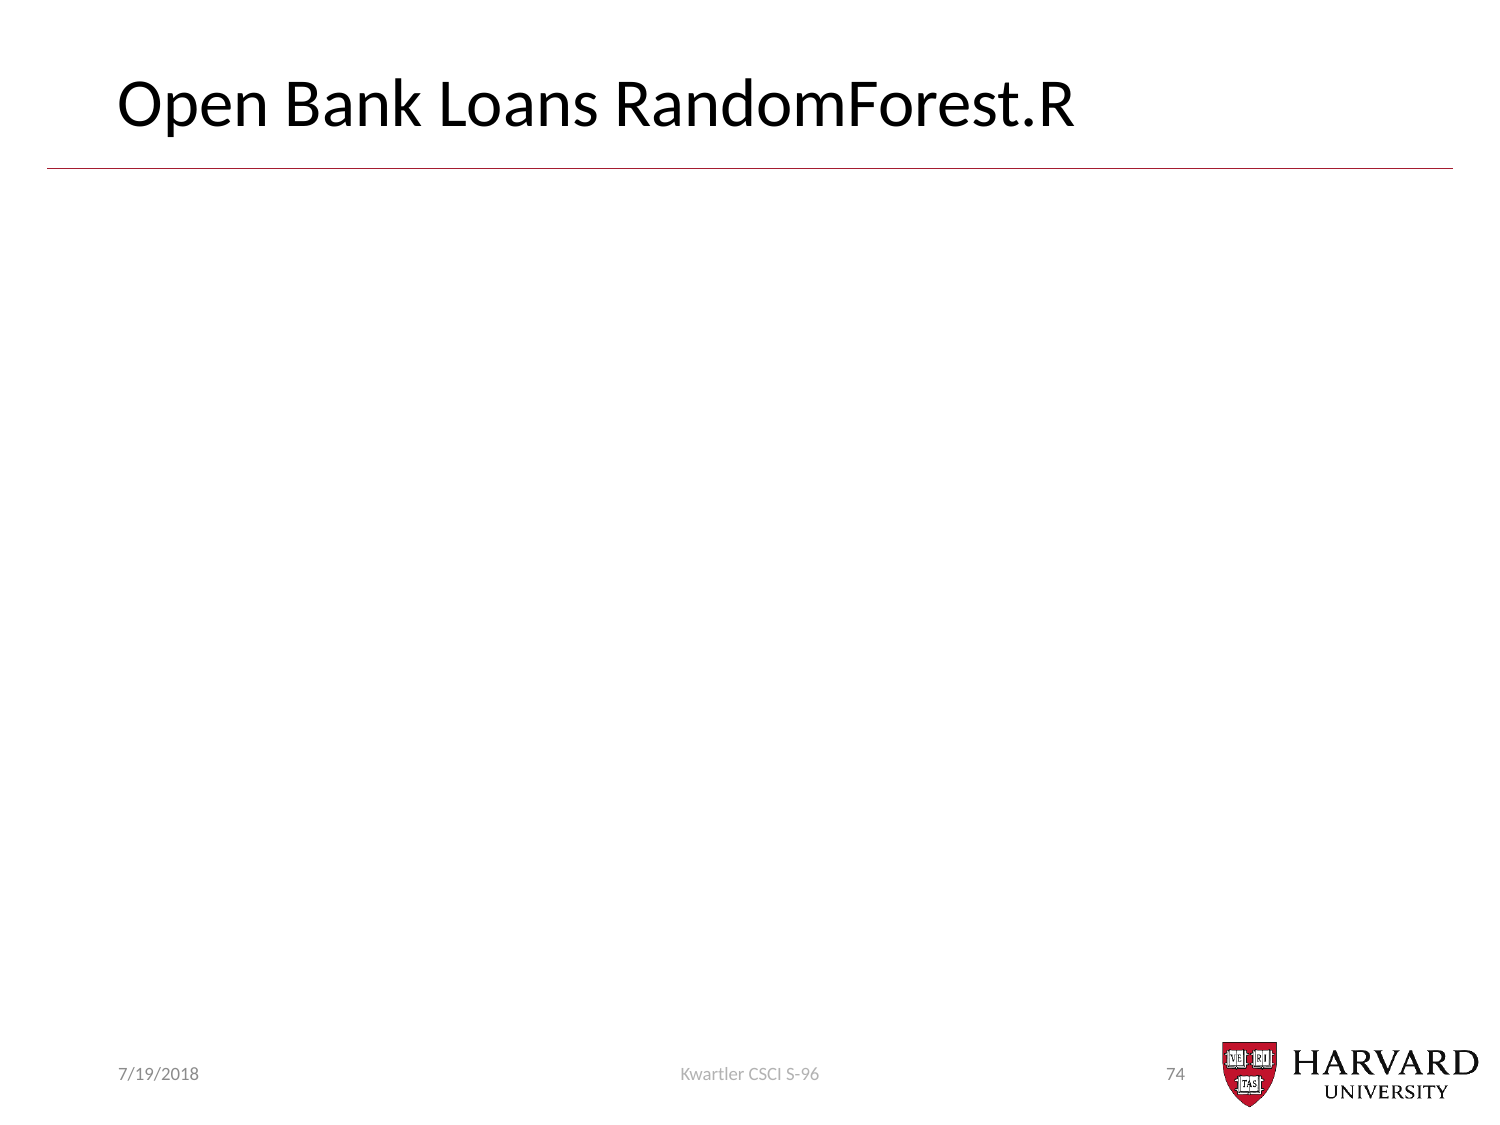

# Open Bank Loans RandomForest.R
7/19/2018
Kwartler CSCI S-96
74